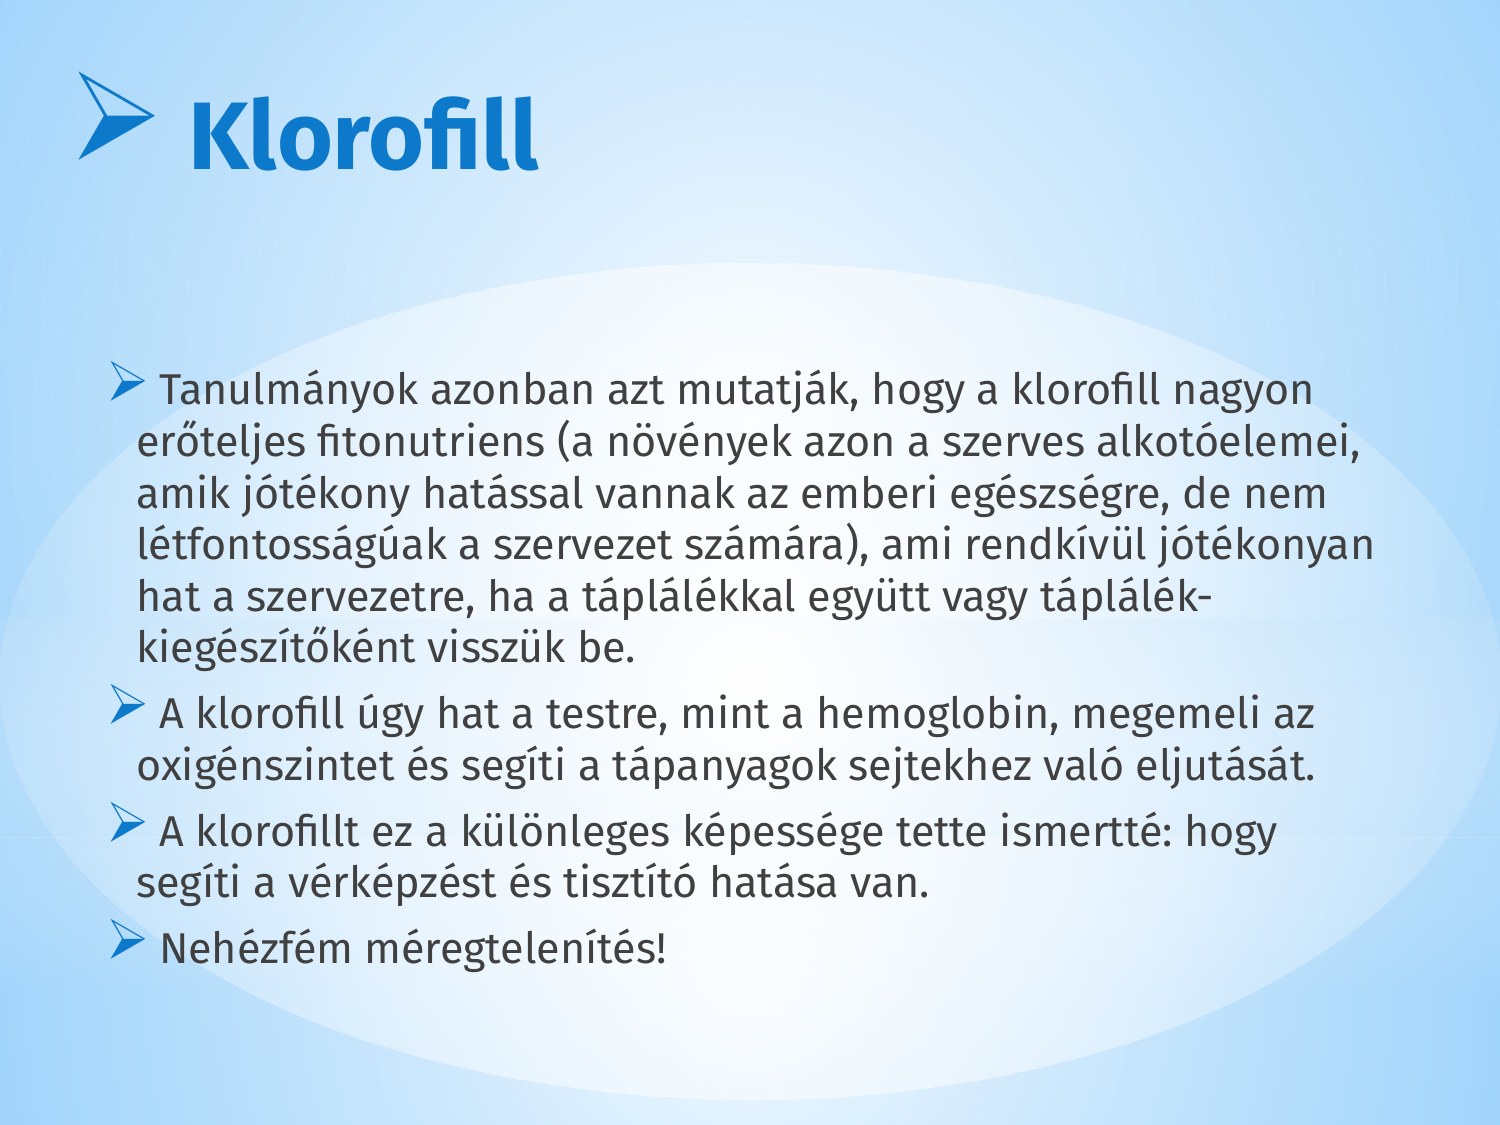

Klorofill
 Tanulmányok azonban azt mutatják, hogy a klorofill nagyon erőteljes fitonutriens (a növények azon a szerves alkotóelemei, amik jótékony hatással vannak az emberi egészségre, de nem létfontosságúak a szervezet számára), ami rendkívül jótékonyan hat a szervezetre, ha a táplálékkal együtt vagy táplálék-kiegészítőként visszük be.
 A klorofill úgy hat a testre, mint a hemoglobin, megemeli az oxigénszintet és segíti a tápanyagok sejtekhez való eljutását.
 A klorofillt ez a különleges képessége tette ismertté: hogy segíti a vérképzést és tisztító hatása van.
 Nehézfém méregtelenítés!